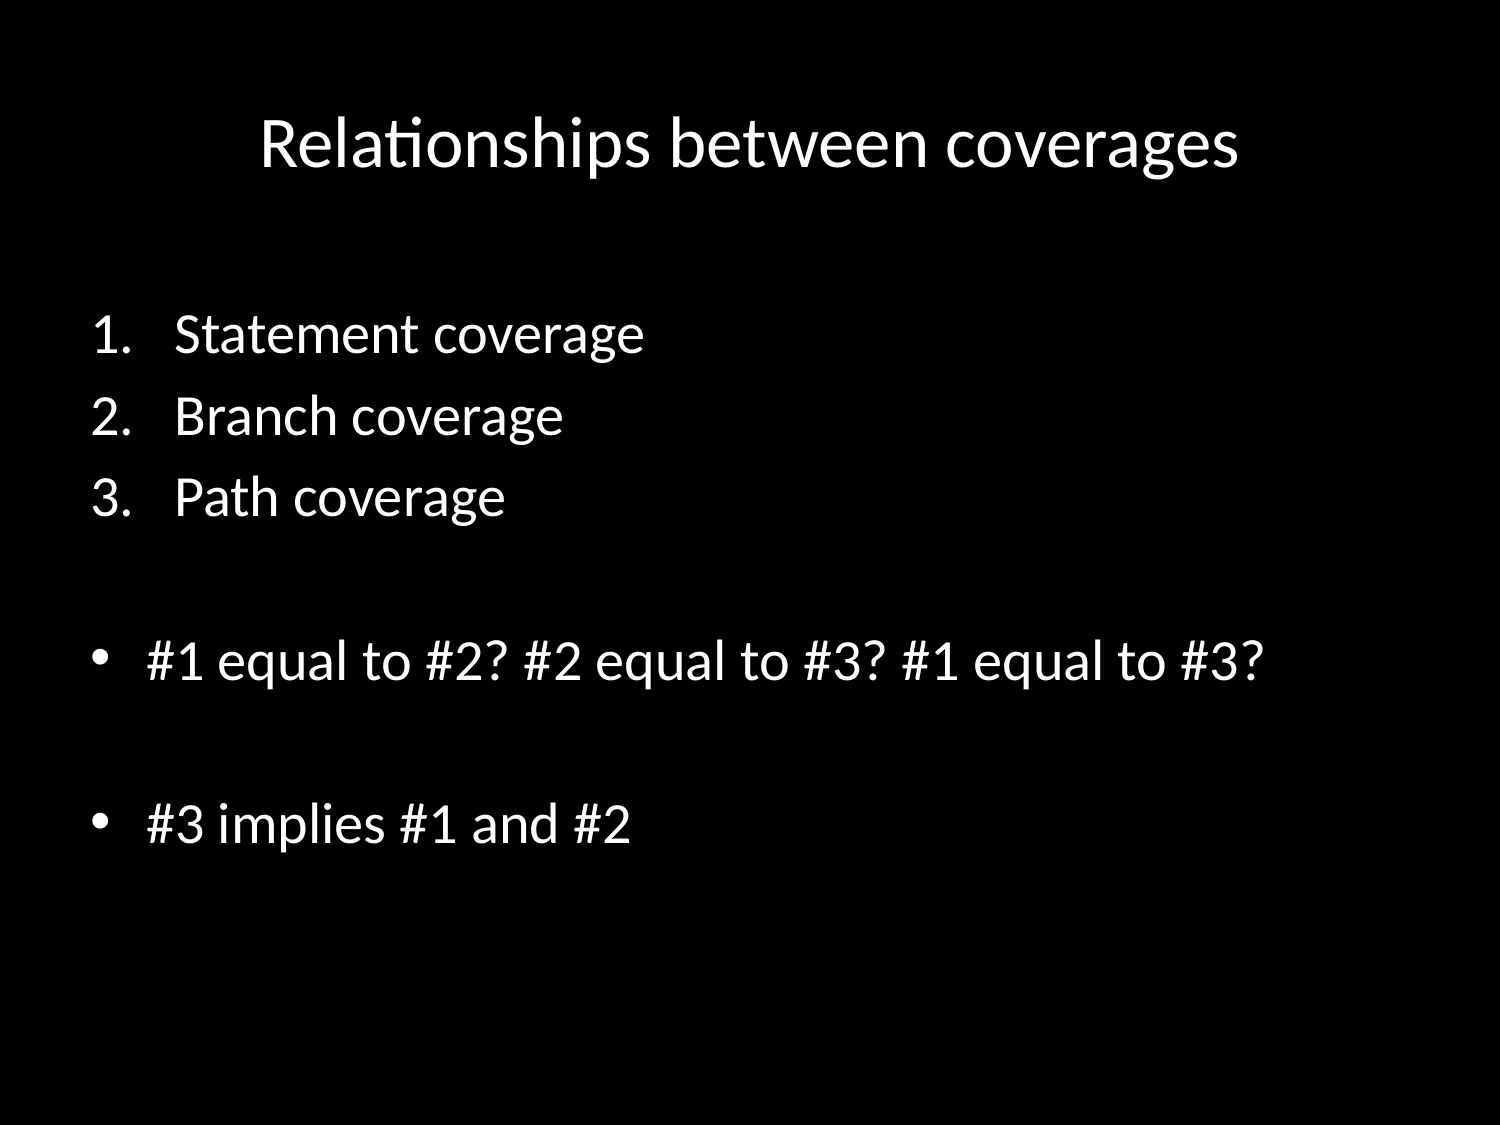

# Relationships between coverages
Statement coverage
Branch coverage
Path coverage

#1 equal to #2? #2 equal to #3? #1 equal to #3?

#3 implies #1 and #2